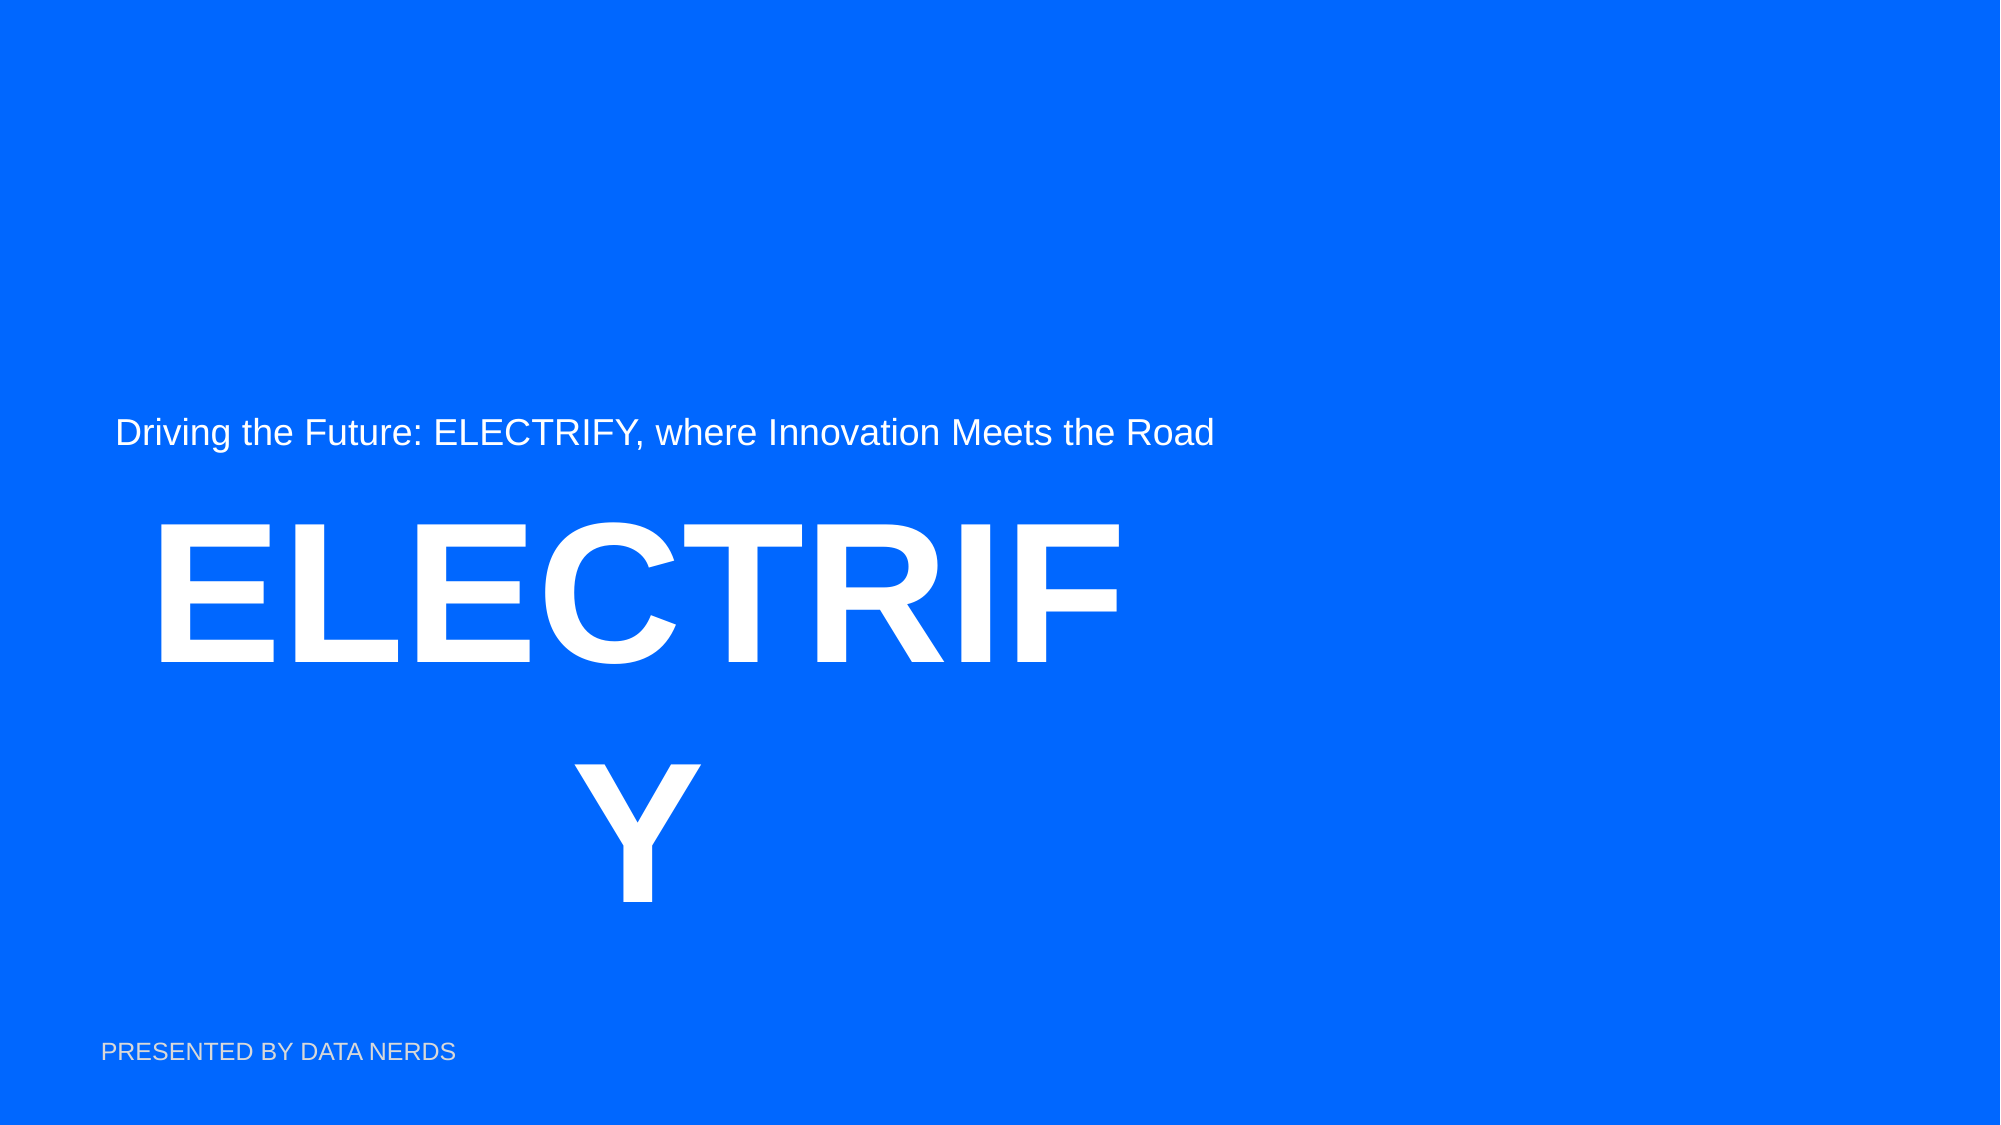

Driving the Future: ELECTRIFY, where Innovation Meets the Road
ELECTRIFY
PRESENTED BY DATA NERDS